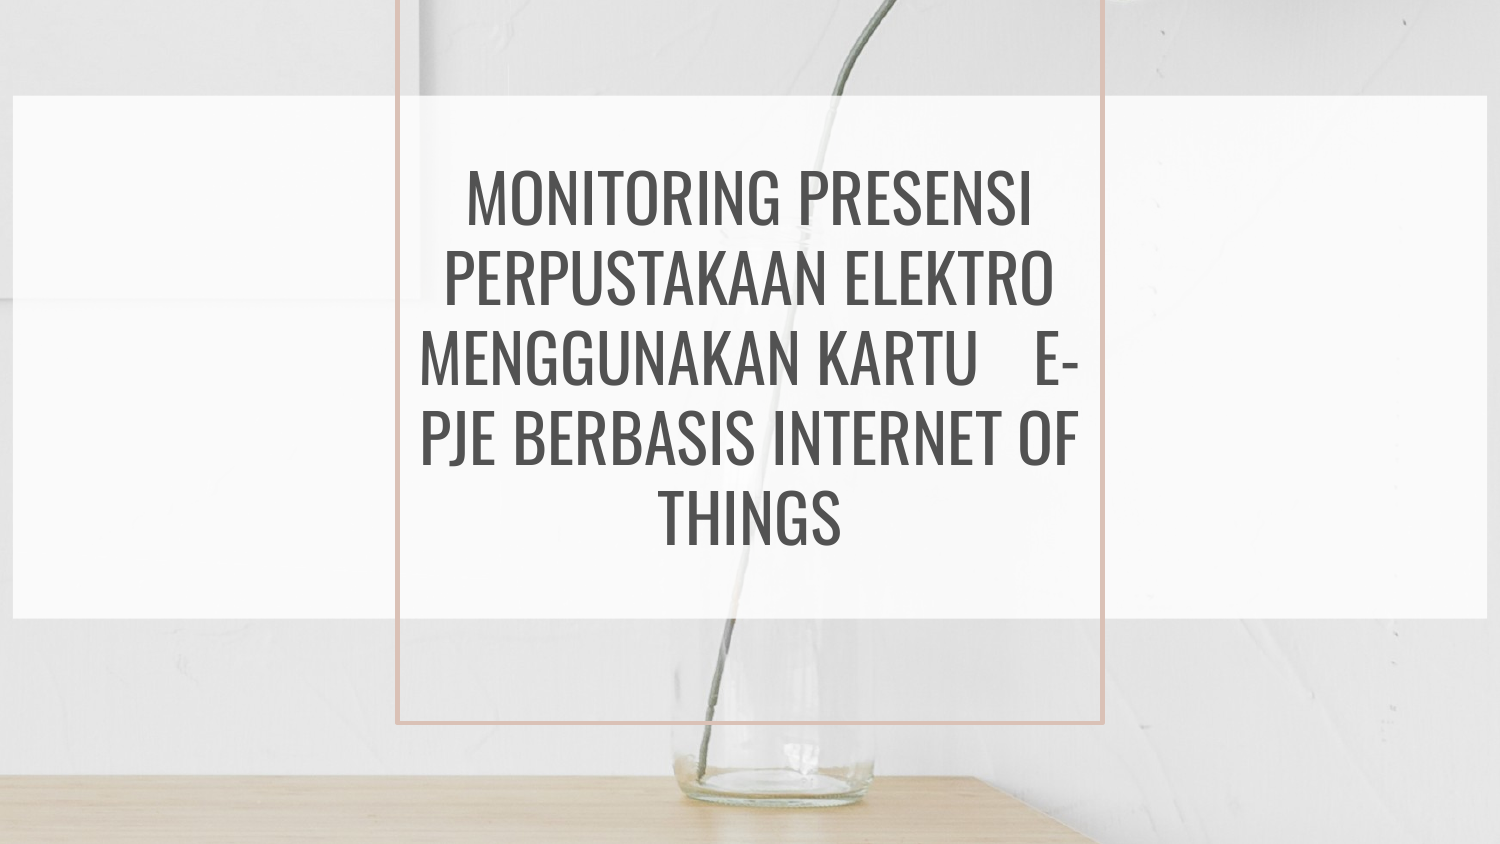

# MONITORING PRESENSI PERPUSTAKAAN ELEKTRO MENGGUNAKAN KARTU	 E-PJE BERBASIS INTERNET OF THINGS